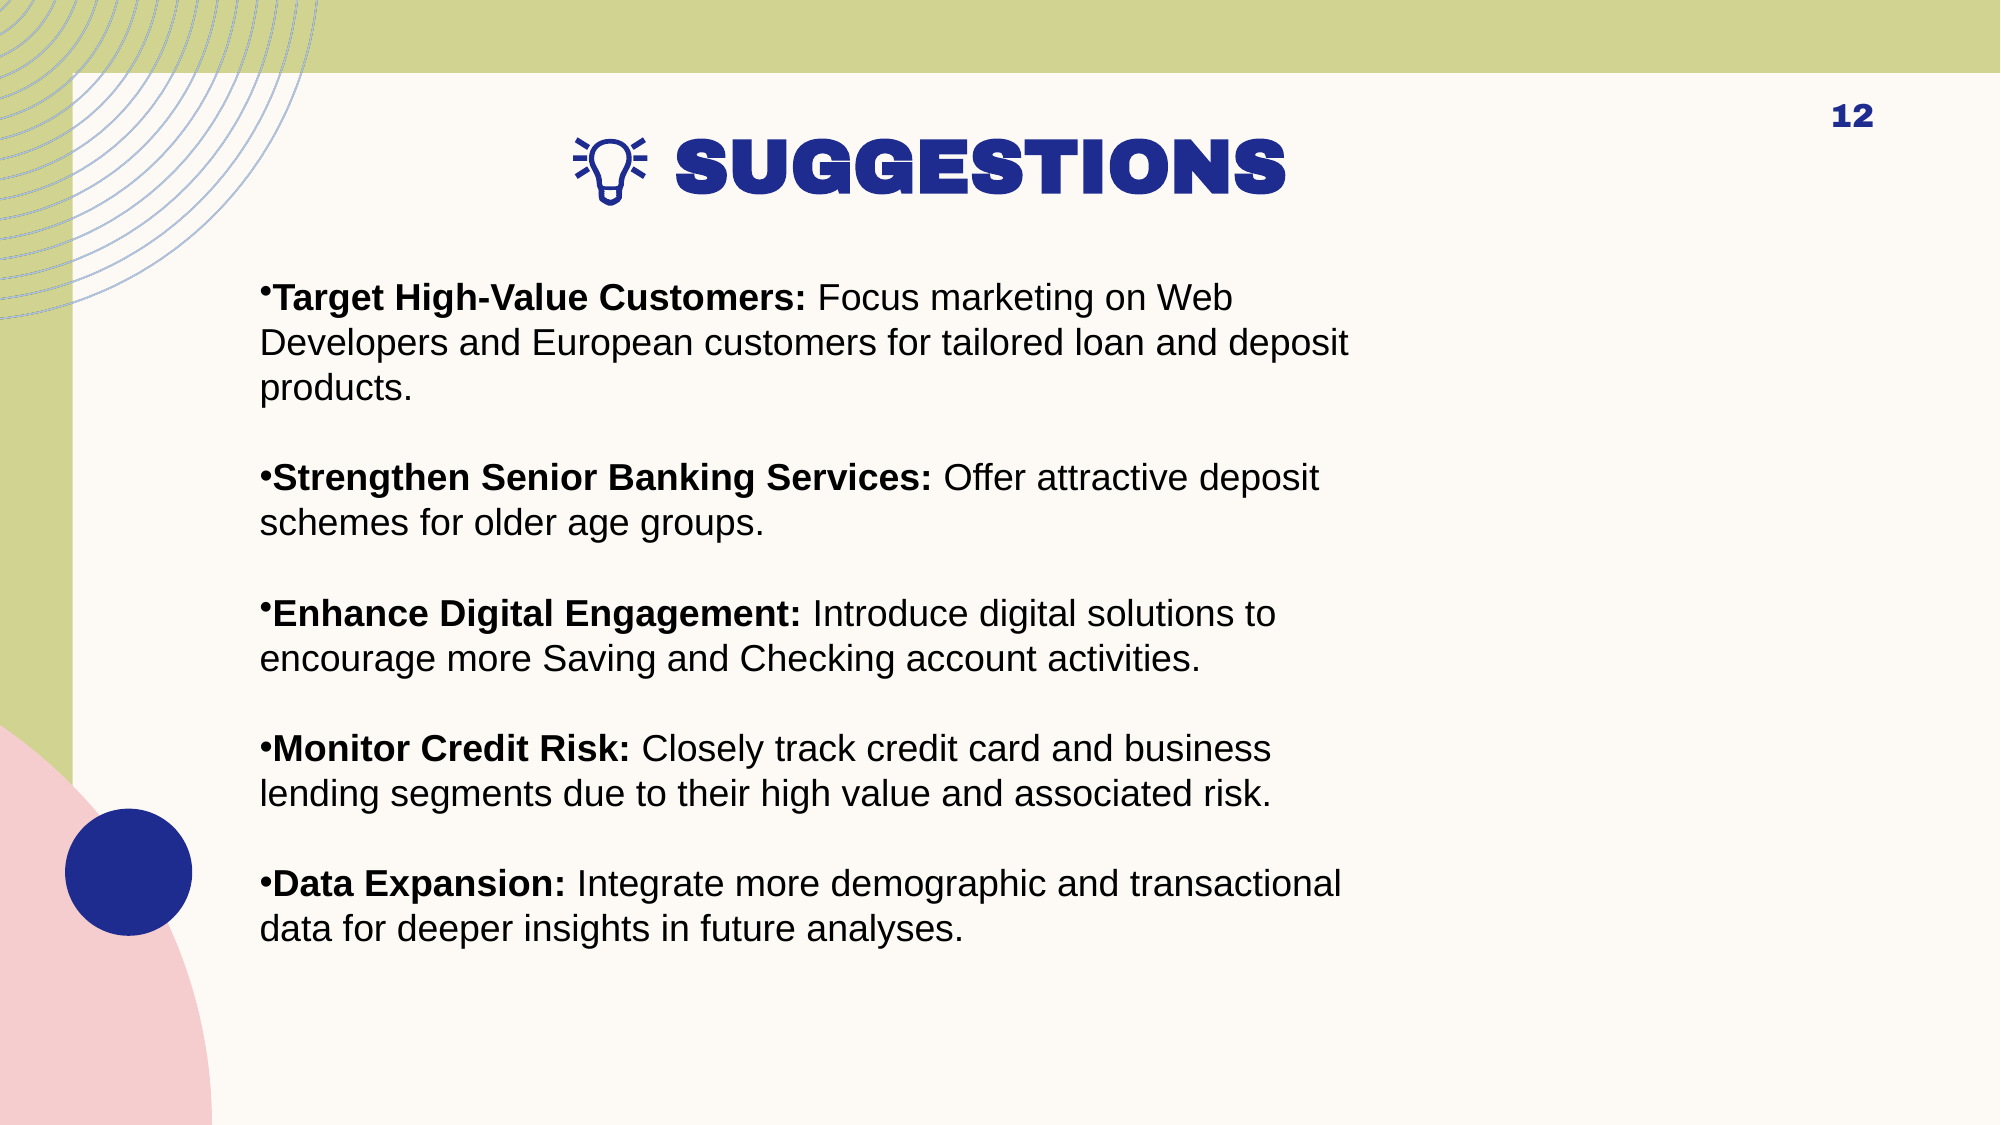

12
# 💡 Suggestions
Target High-Value Customers: Focus marketing on Web Developers and European customers for tailored loan and deposit products.

Strengthen Senior Banking Services: Offer attractive deposit schemes for older age groups.
Enhance Digital Engagement: Introduce digital solutions to encourage more Saving and Checking account activities.

Monitor Credit Risk: Closely track credit card and business lending segments due to their high value and associated risk.

Data Expansion: Integrate more demographic and transactional data for deeper insights in future analyses.